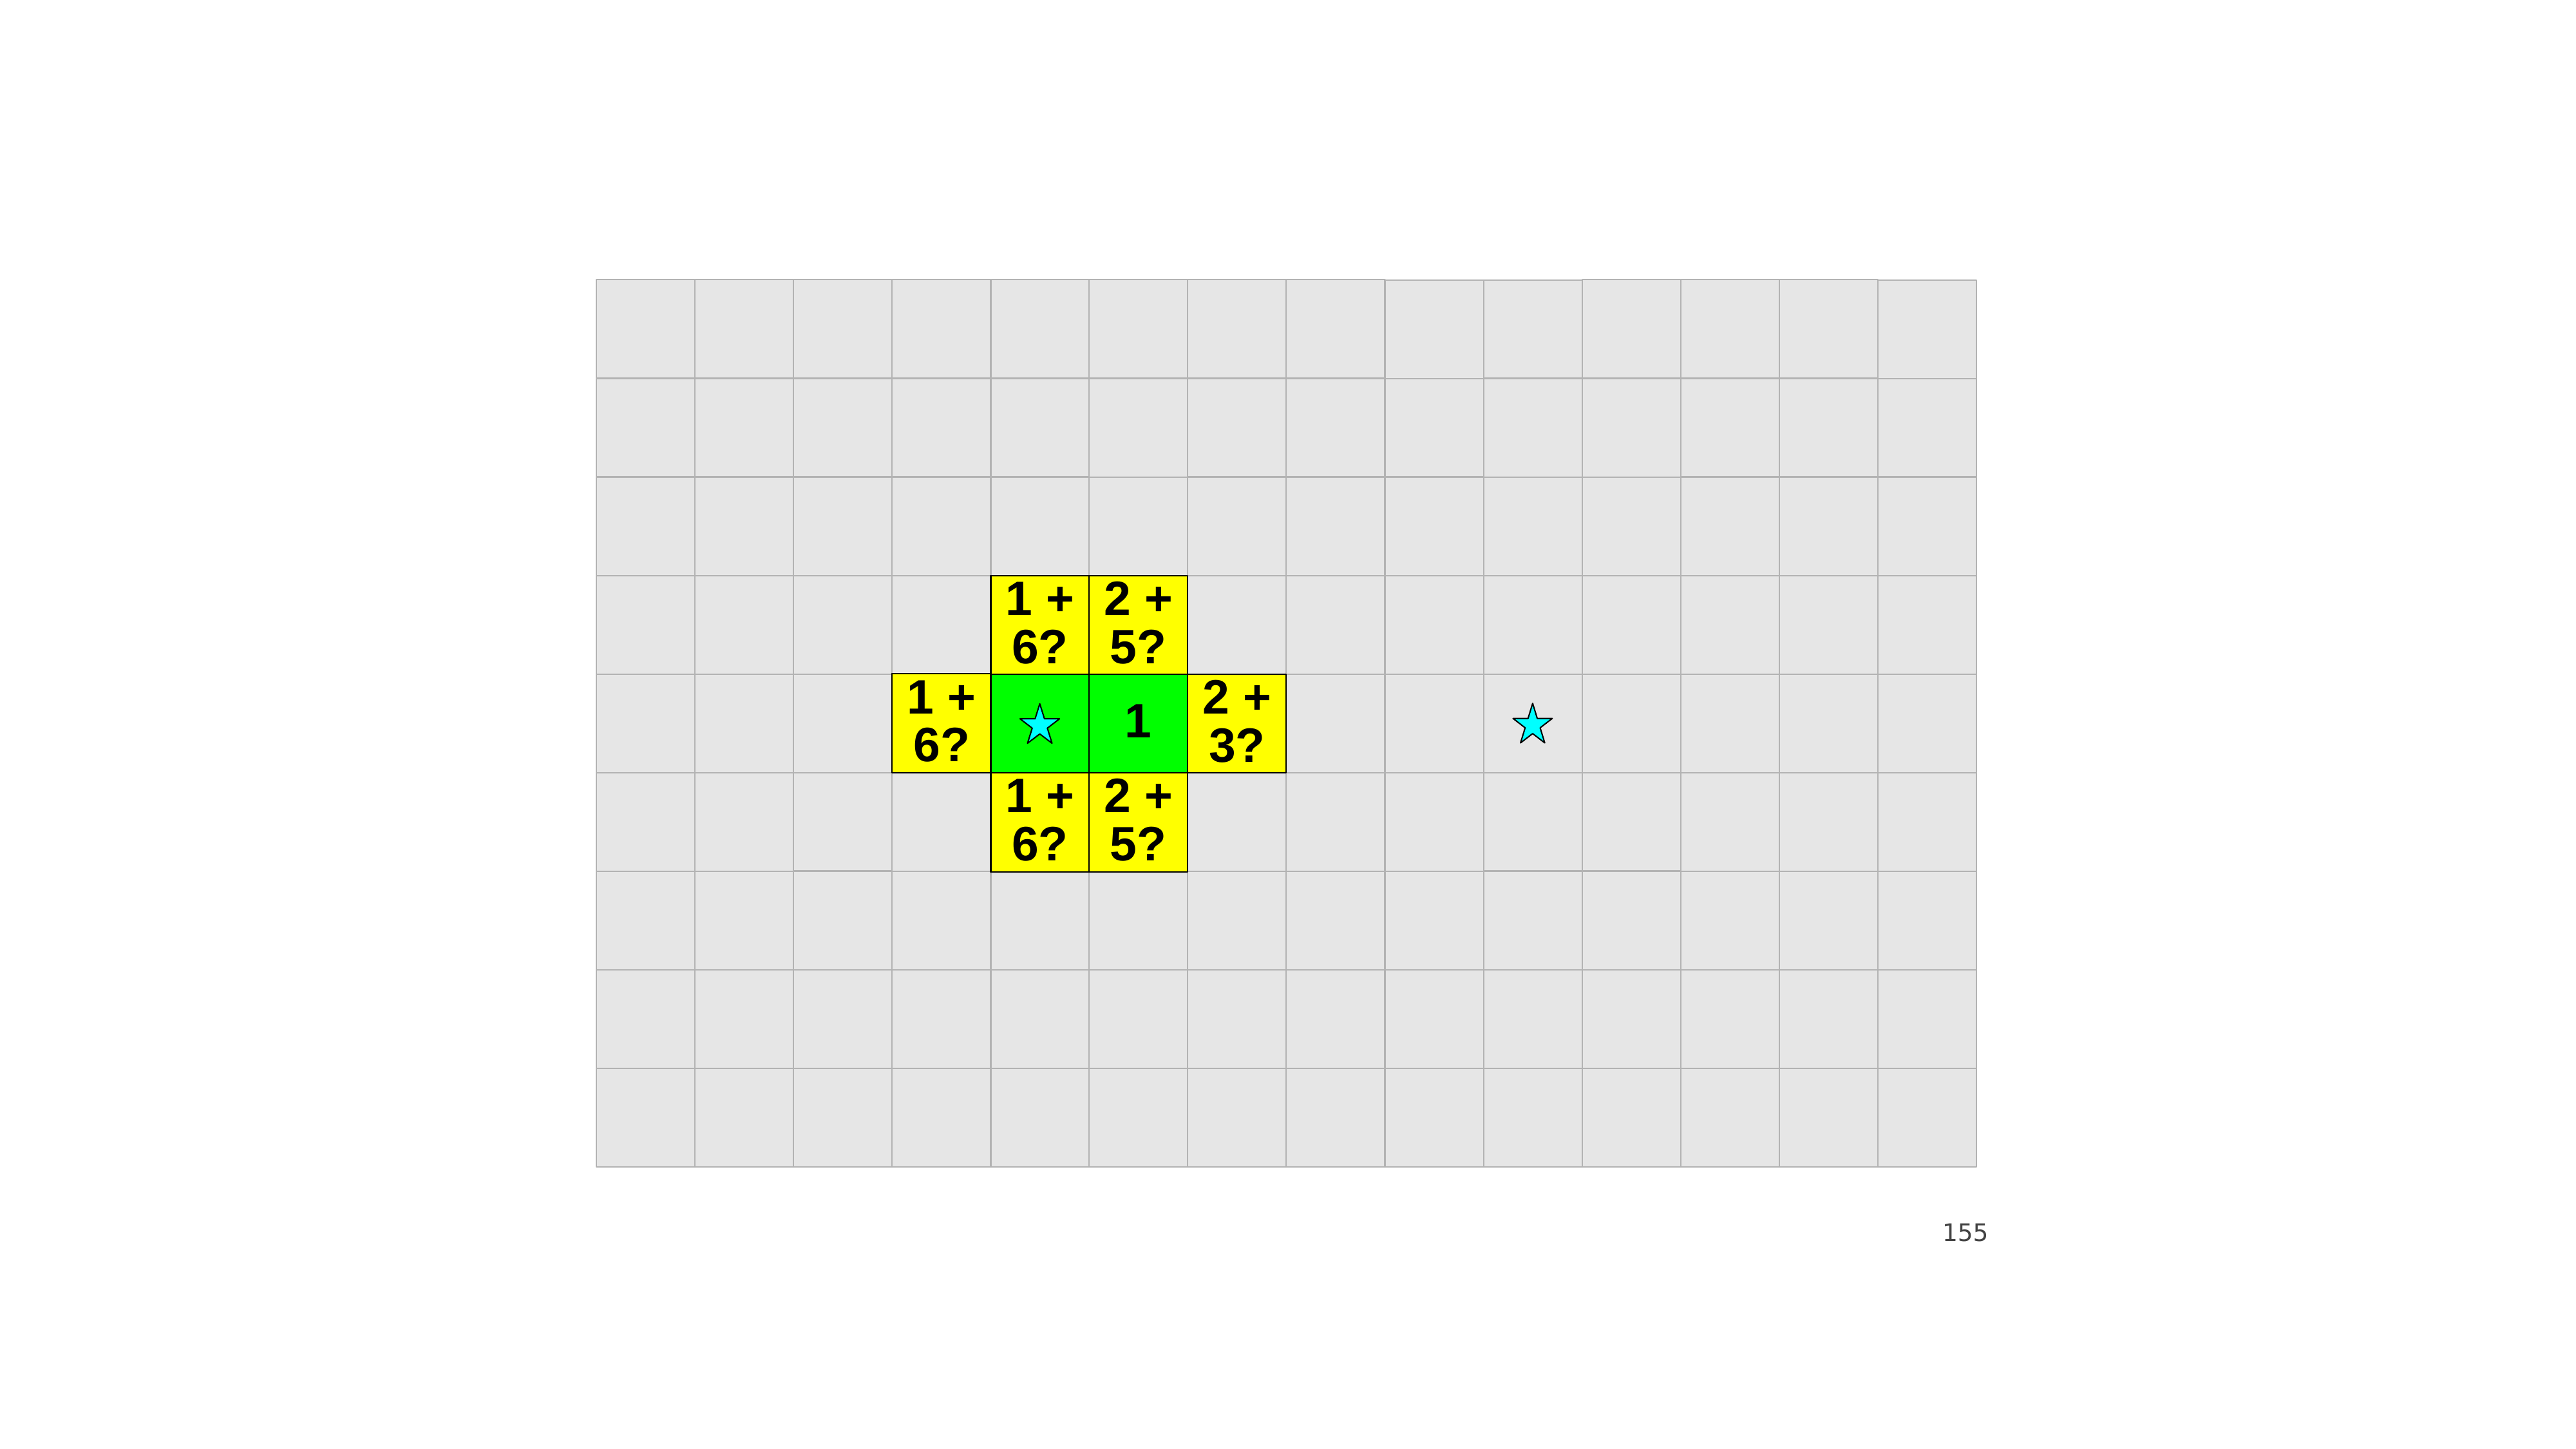

1 +
5?

1 +
6?

2 +
5?

1 +
6?

2 +
3?

1

1 +
5?

1 +
6?

2 +
5?

155